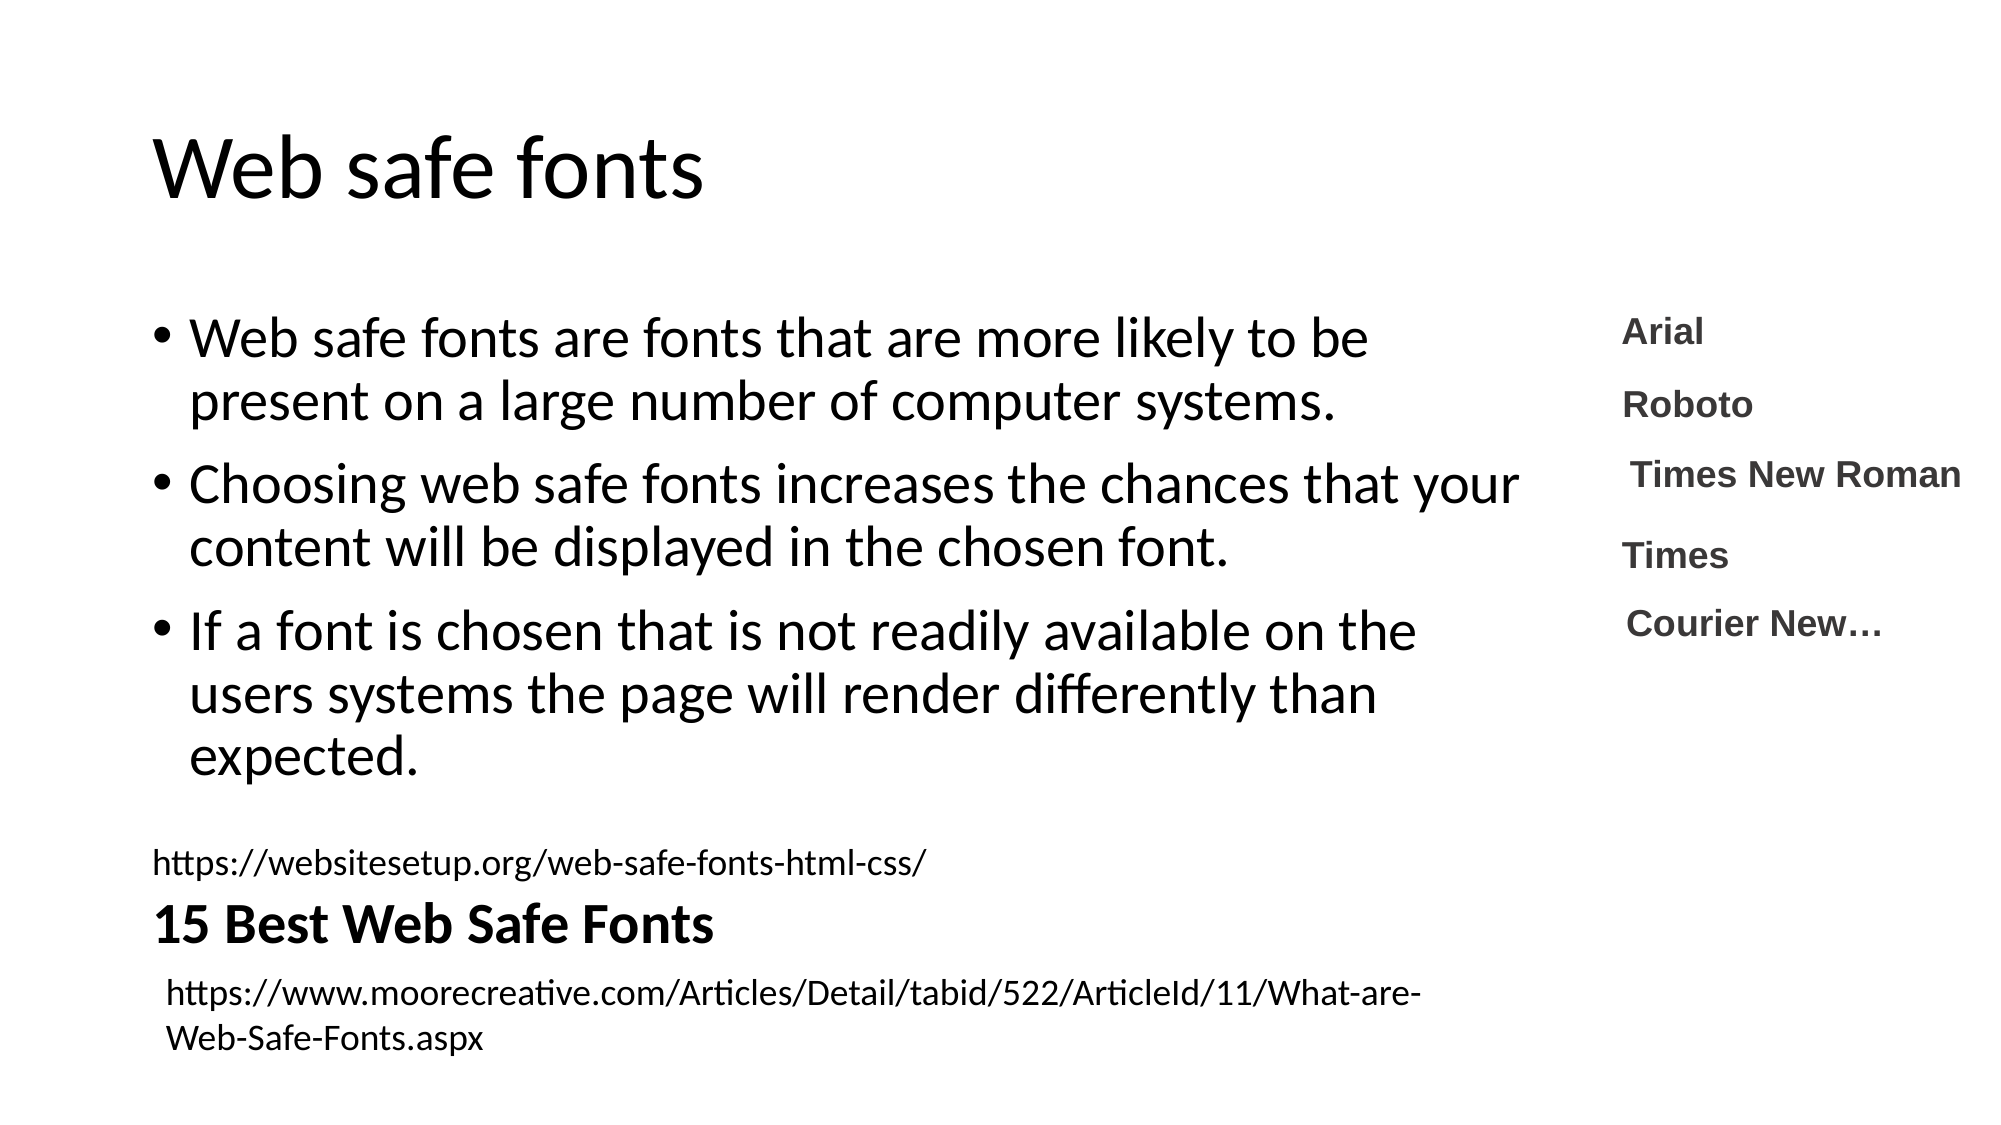

# Web safe fonts
Web safe fonts are fonts that are more likely to be present on a large number of computer systems.
Choosing web safe fonts increases the chances that your content will be displayed in the chosen font.
If a font is chosen that is not readily available on the users systems the page will render differently than expected.

15 Best Web Safe Fonts

Arial
Roboto
Times New Roman
Times
Courier New…
https://websitesetup.org/web-safe-fonts-html-css/
https://www.moorecreative.com/Articles/Detail/tabid/522/ArticleId/11/What-are-Web-Safe-Fonts.aspx